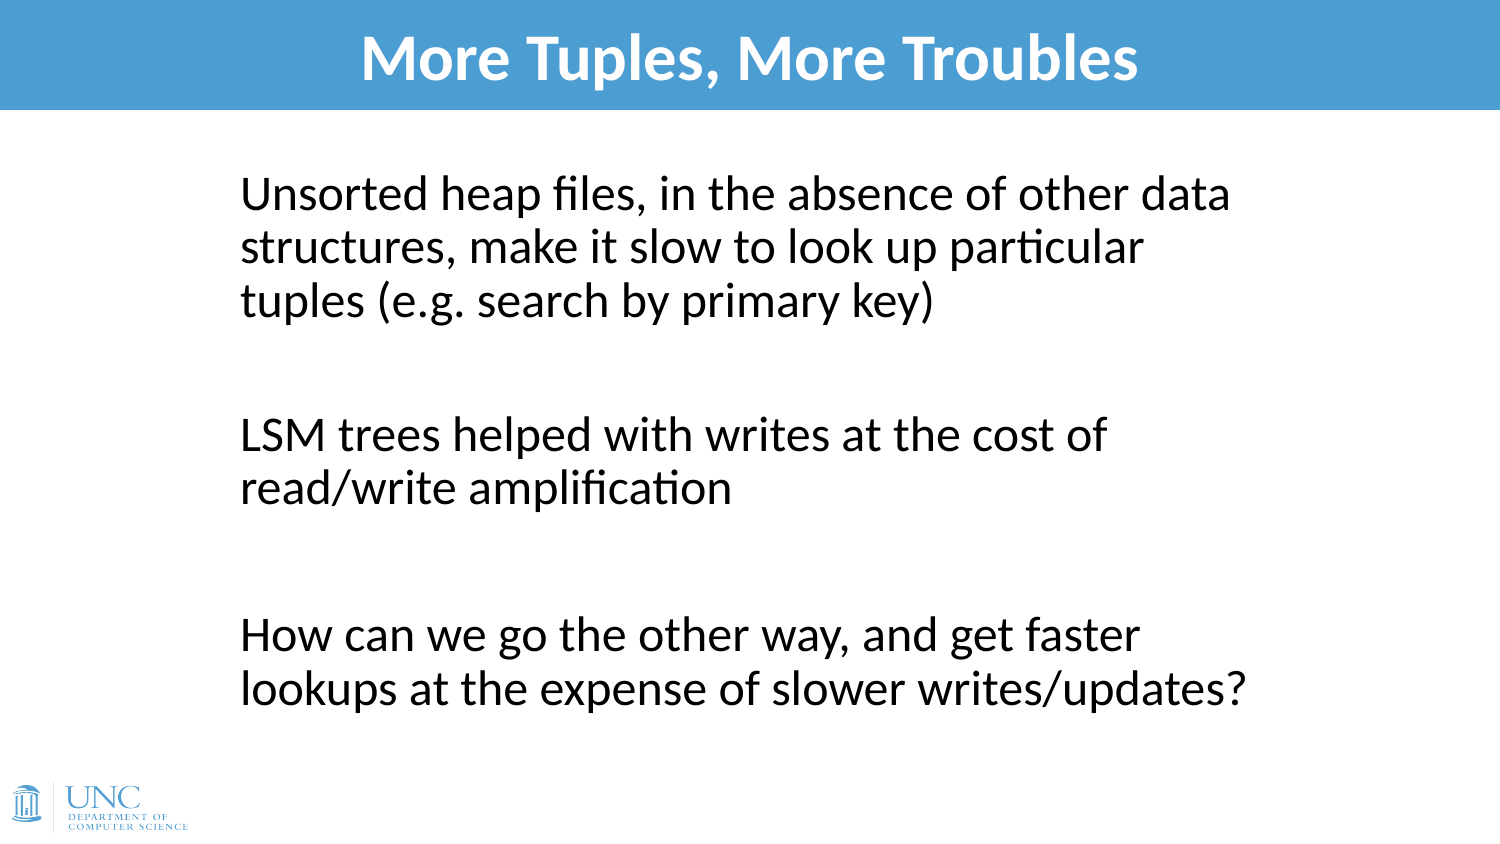

# More Tuples, More Troubles
33
Unsorted heap files, in the absence of other data structures, make it slow to look up particular tuples (e.g. search by primary key)

LSM trees helped with writes at the cost of read/write amplification

How can we go the other way, and get faster lookups at the expense of slower writes/updates?